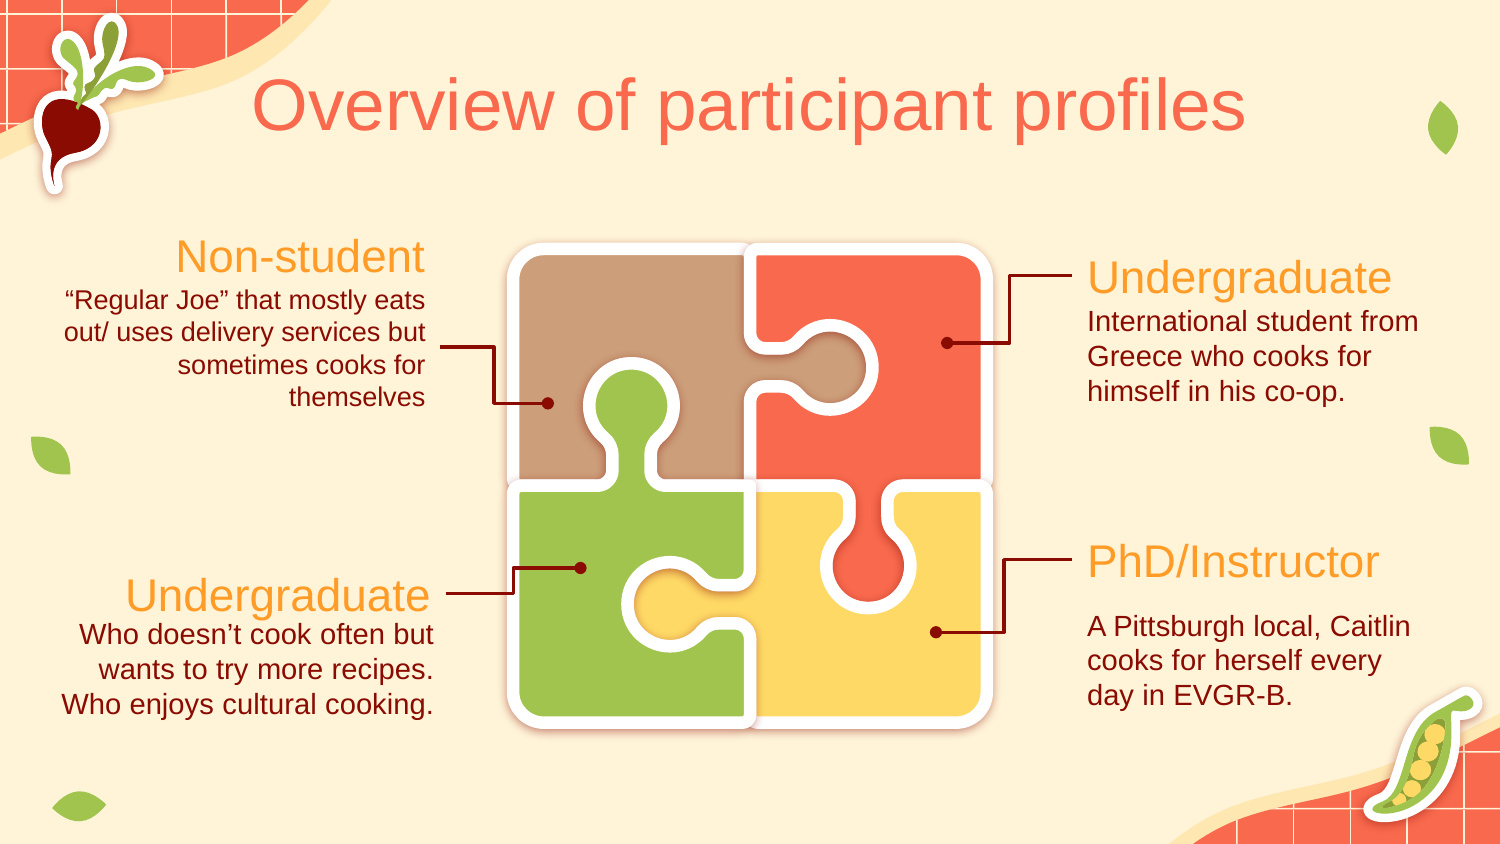

# Overview of participant profiles
Undergraduate

Non-student
“Regular Joe” that mostly eats out/ uses delivery services but sometimes cooks for themselves

International student from Greece who cooks for himself in his co-op.
PhD/Instructor
Undergraduate
A Pittsburgh local, Caitlin cooks for herself every day in EVGR-B.
Who doesn’t cook often but wants to try more recipes.
Who enjoys cultural cooking.